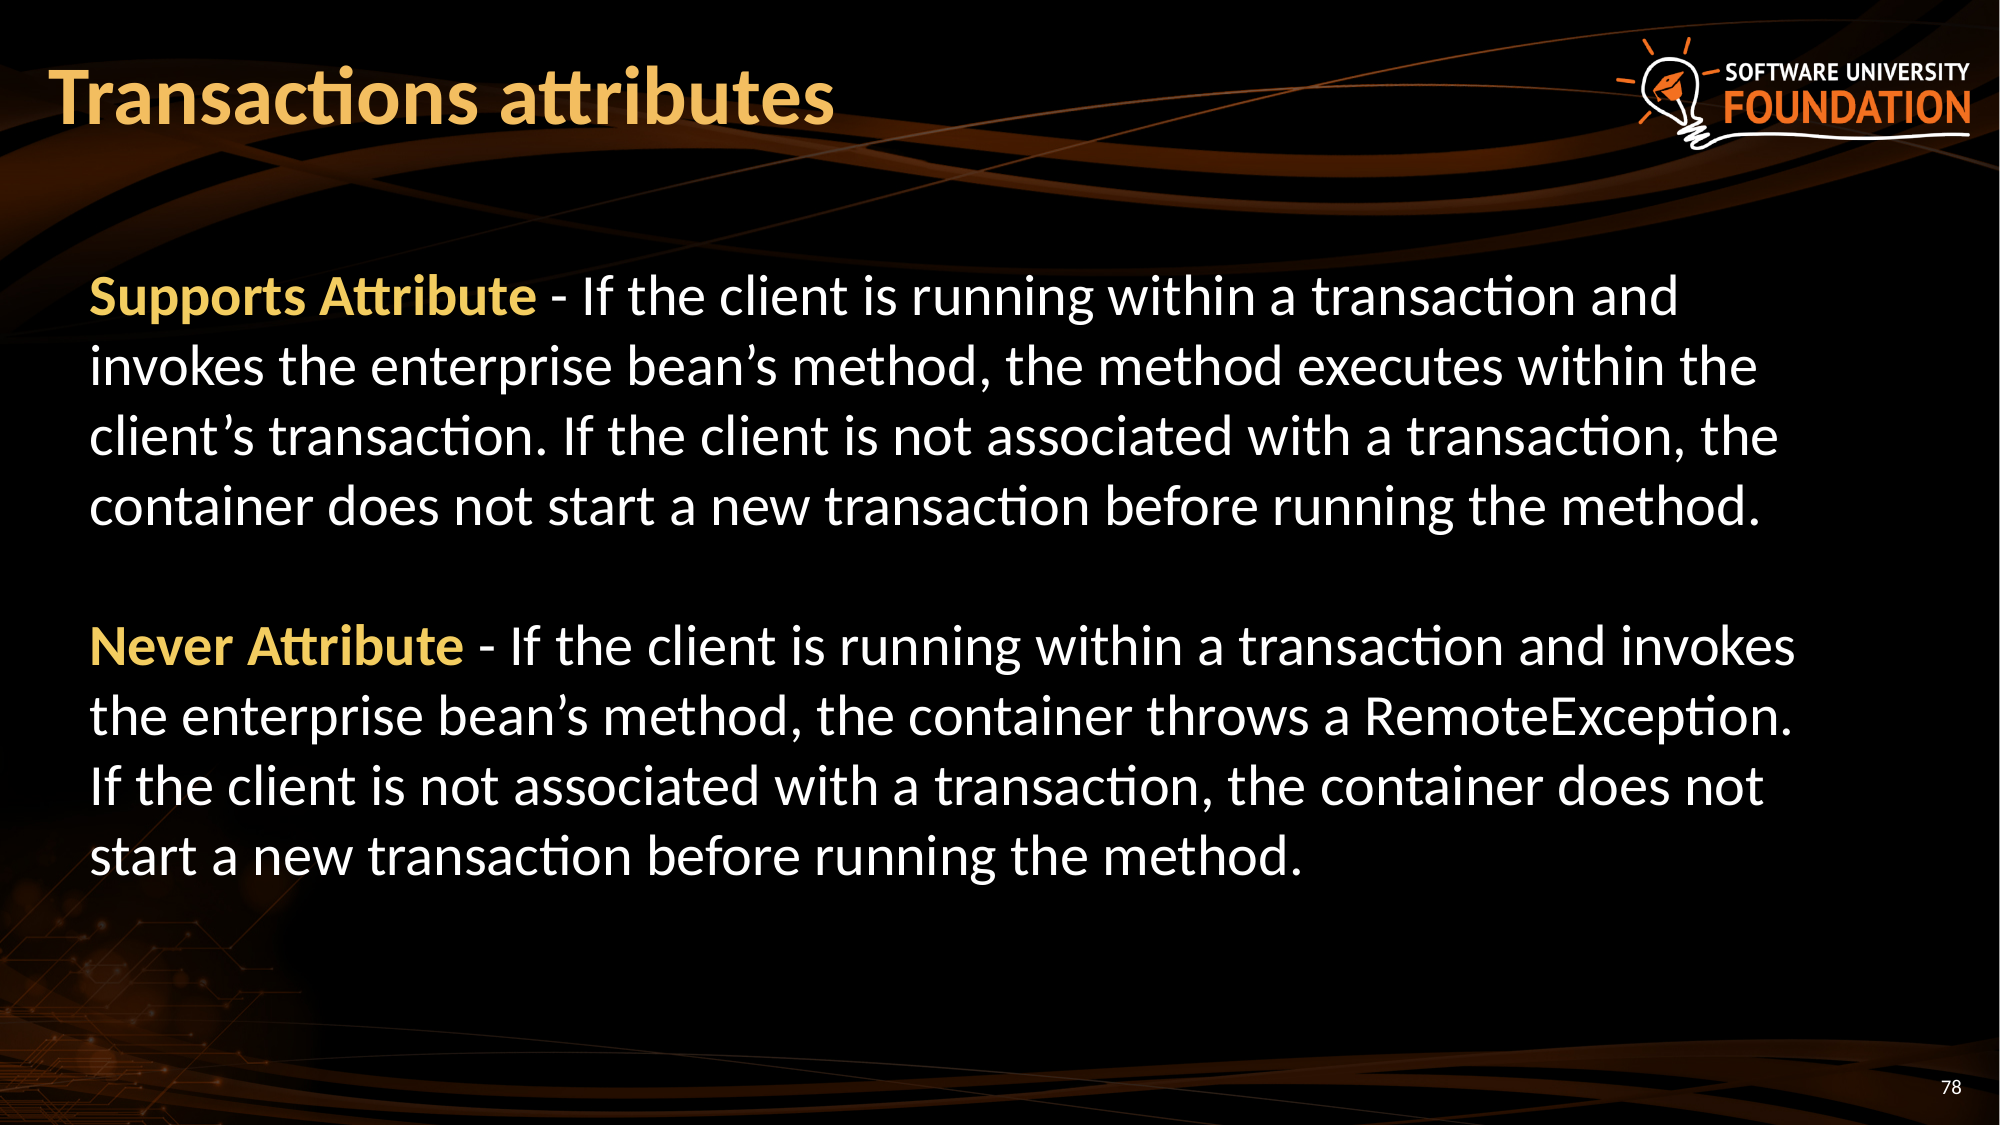

# Transactions attributes
Supports Attribute - If the client is running within a transaction and invokes the enterprise bean’s method, the method executes within the client’s transaction. If the client is not associated with a transaction, the container does not start a new transaction before running the method.

Never Attribute - If the client is running within a transaction and invokes the enterprise bean’s method, the container throws a RemoteException. If the client is not associated with a transaction, the container does not start a new transaction before running the method.

78